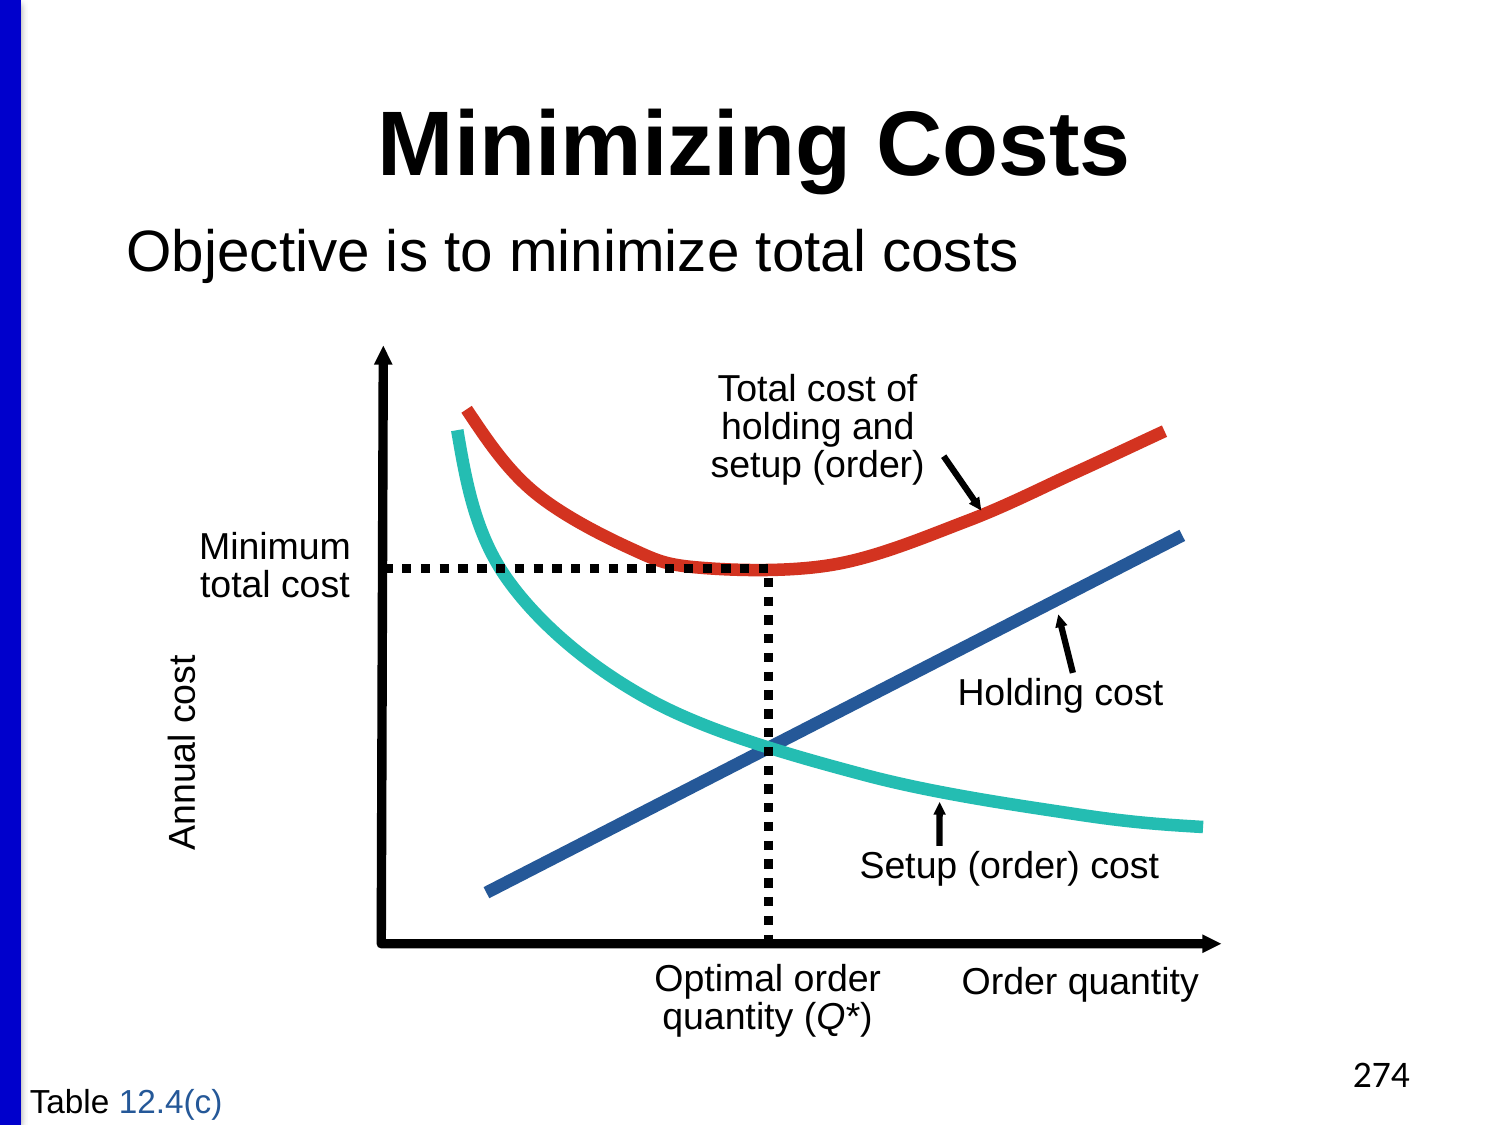

# Minimizing Costs
Objective is to minimize total costs

Annual cost
Order quantity
Total cost of holding and setup (order)

Setup (order) cost

Minimum total cost

Optimal order quantity (Q*)

Holding cost

274
Table 12.4(c)